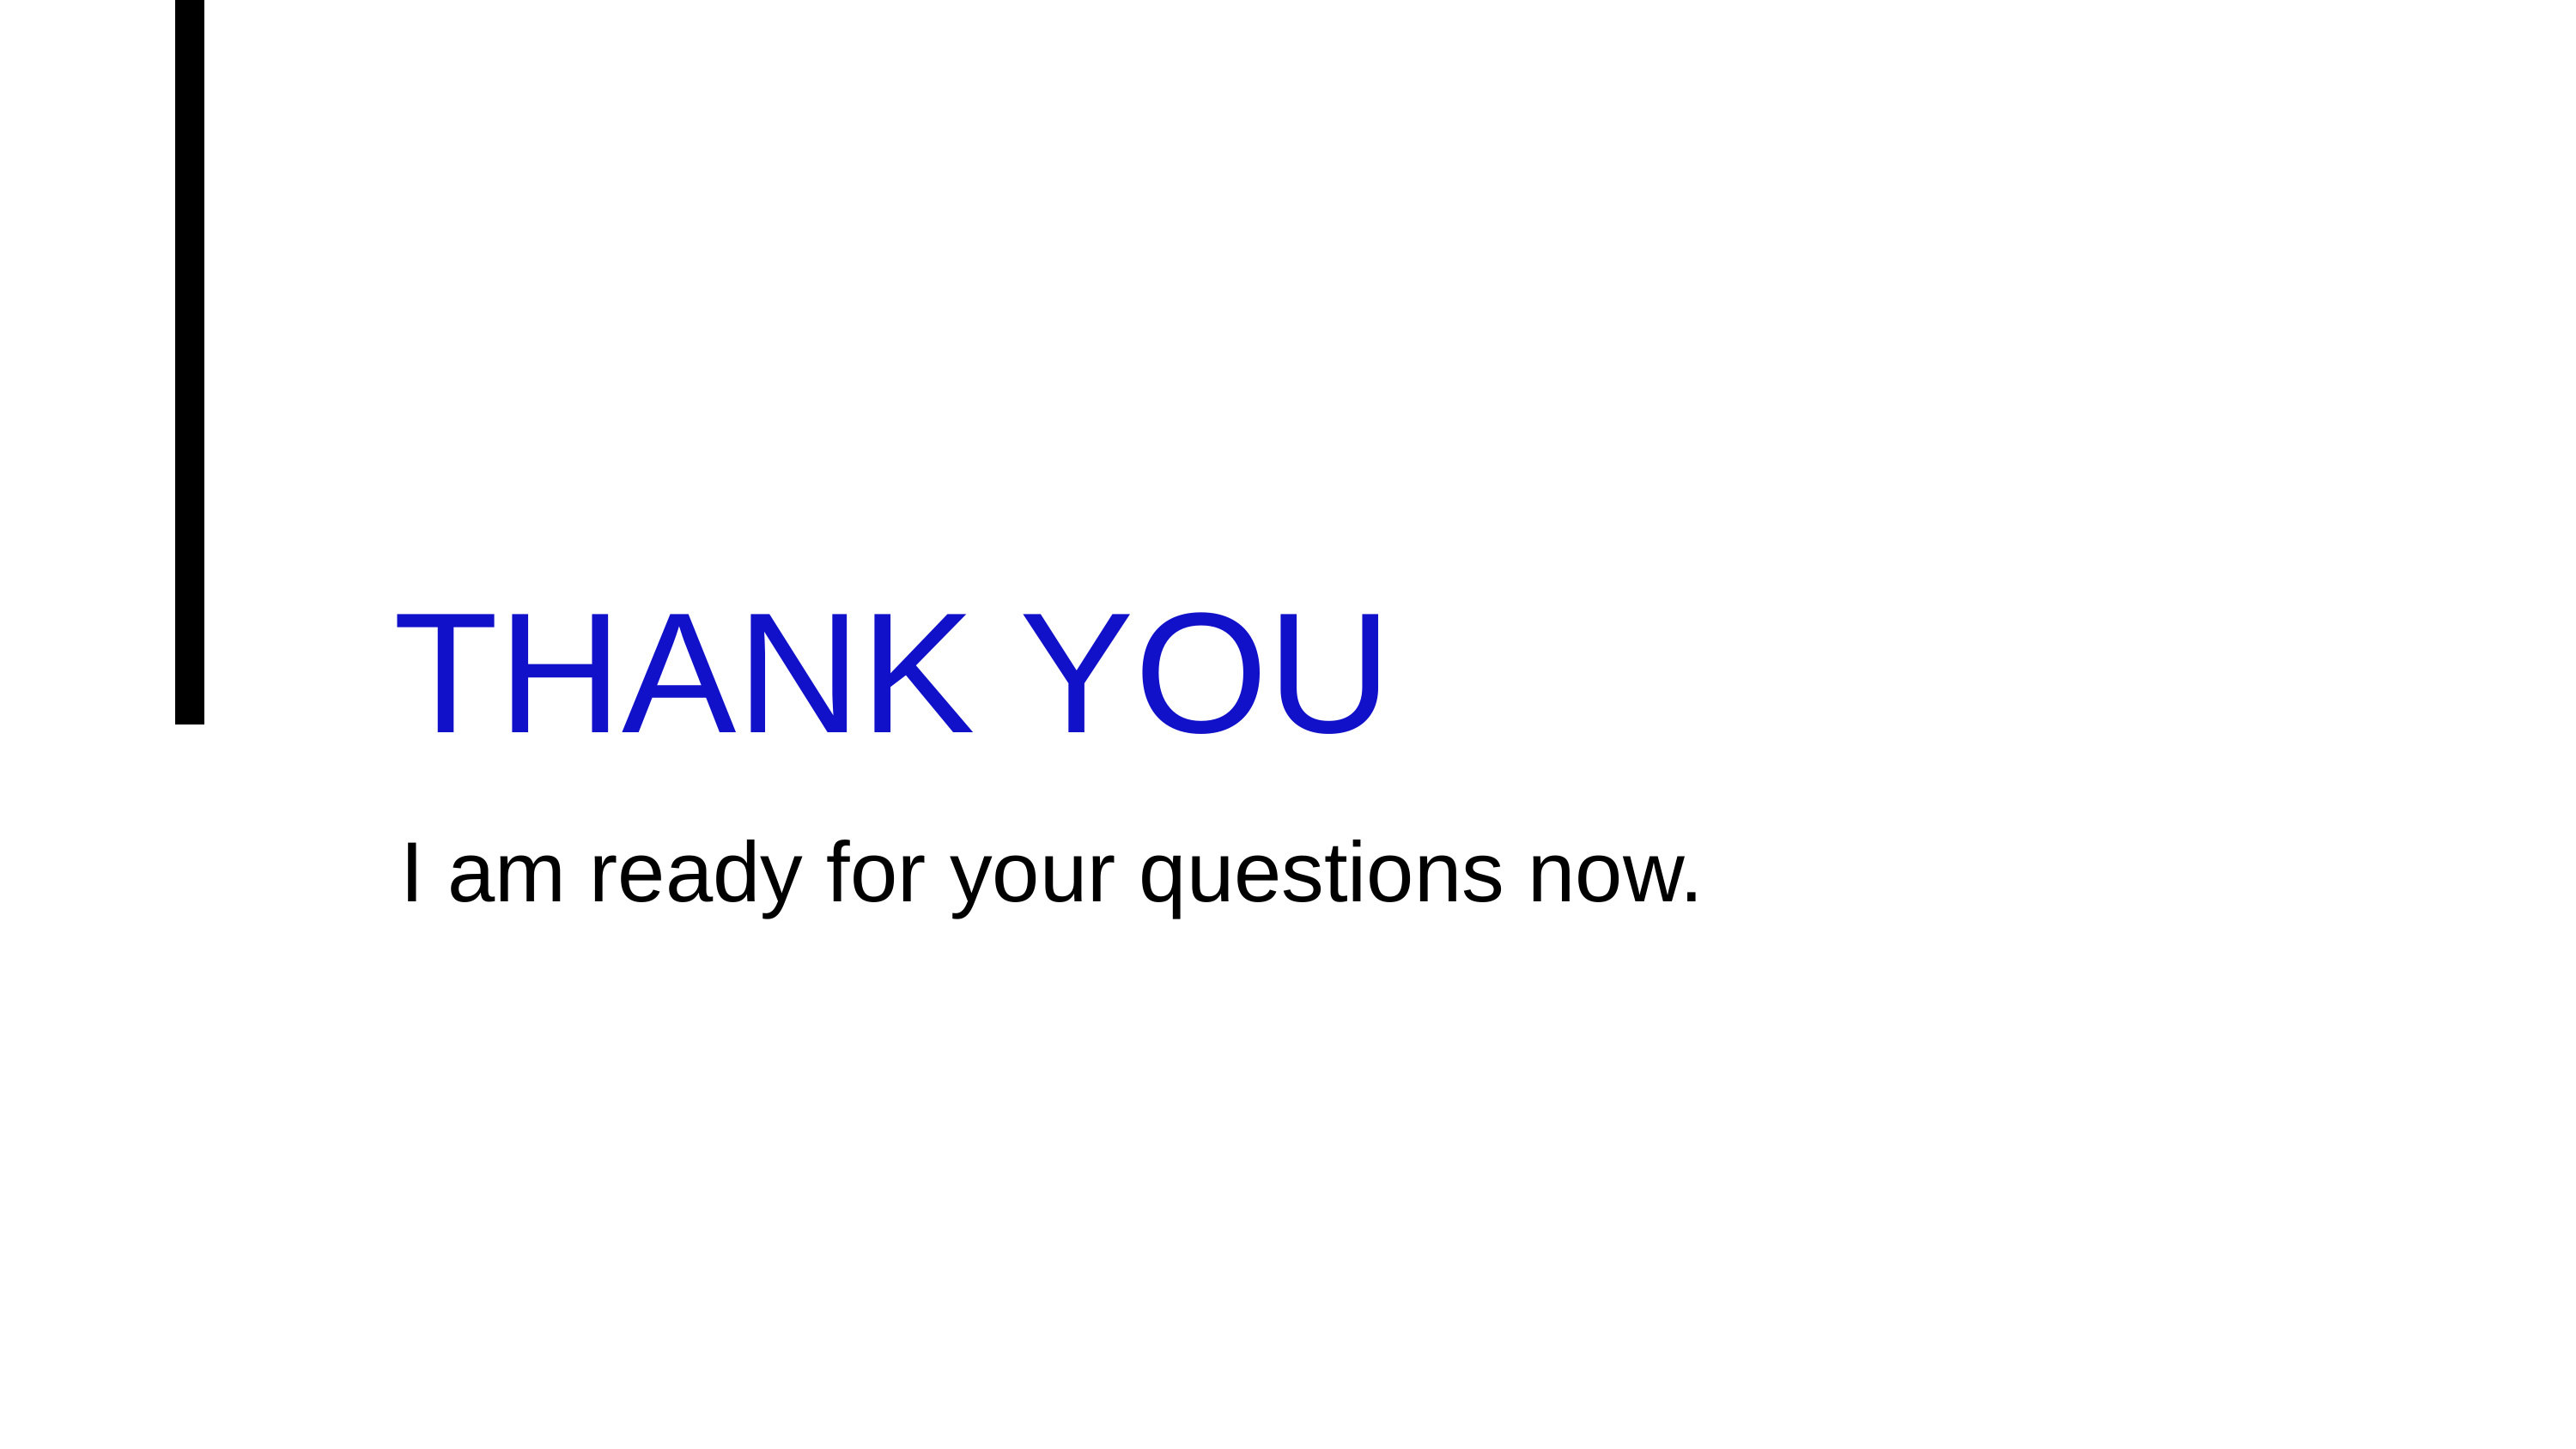

THANK YOU
I am ready for your questions now.